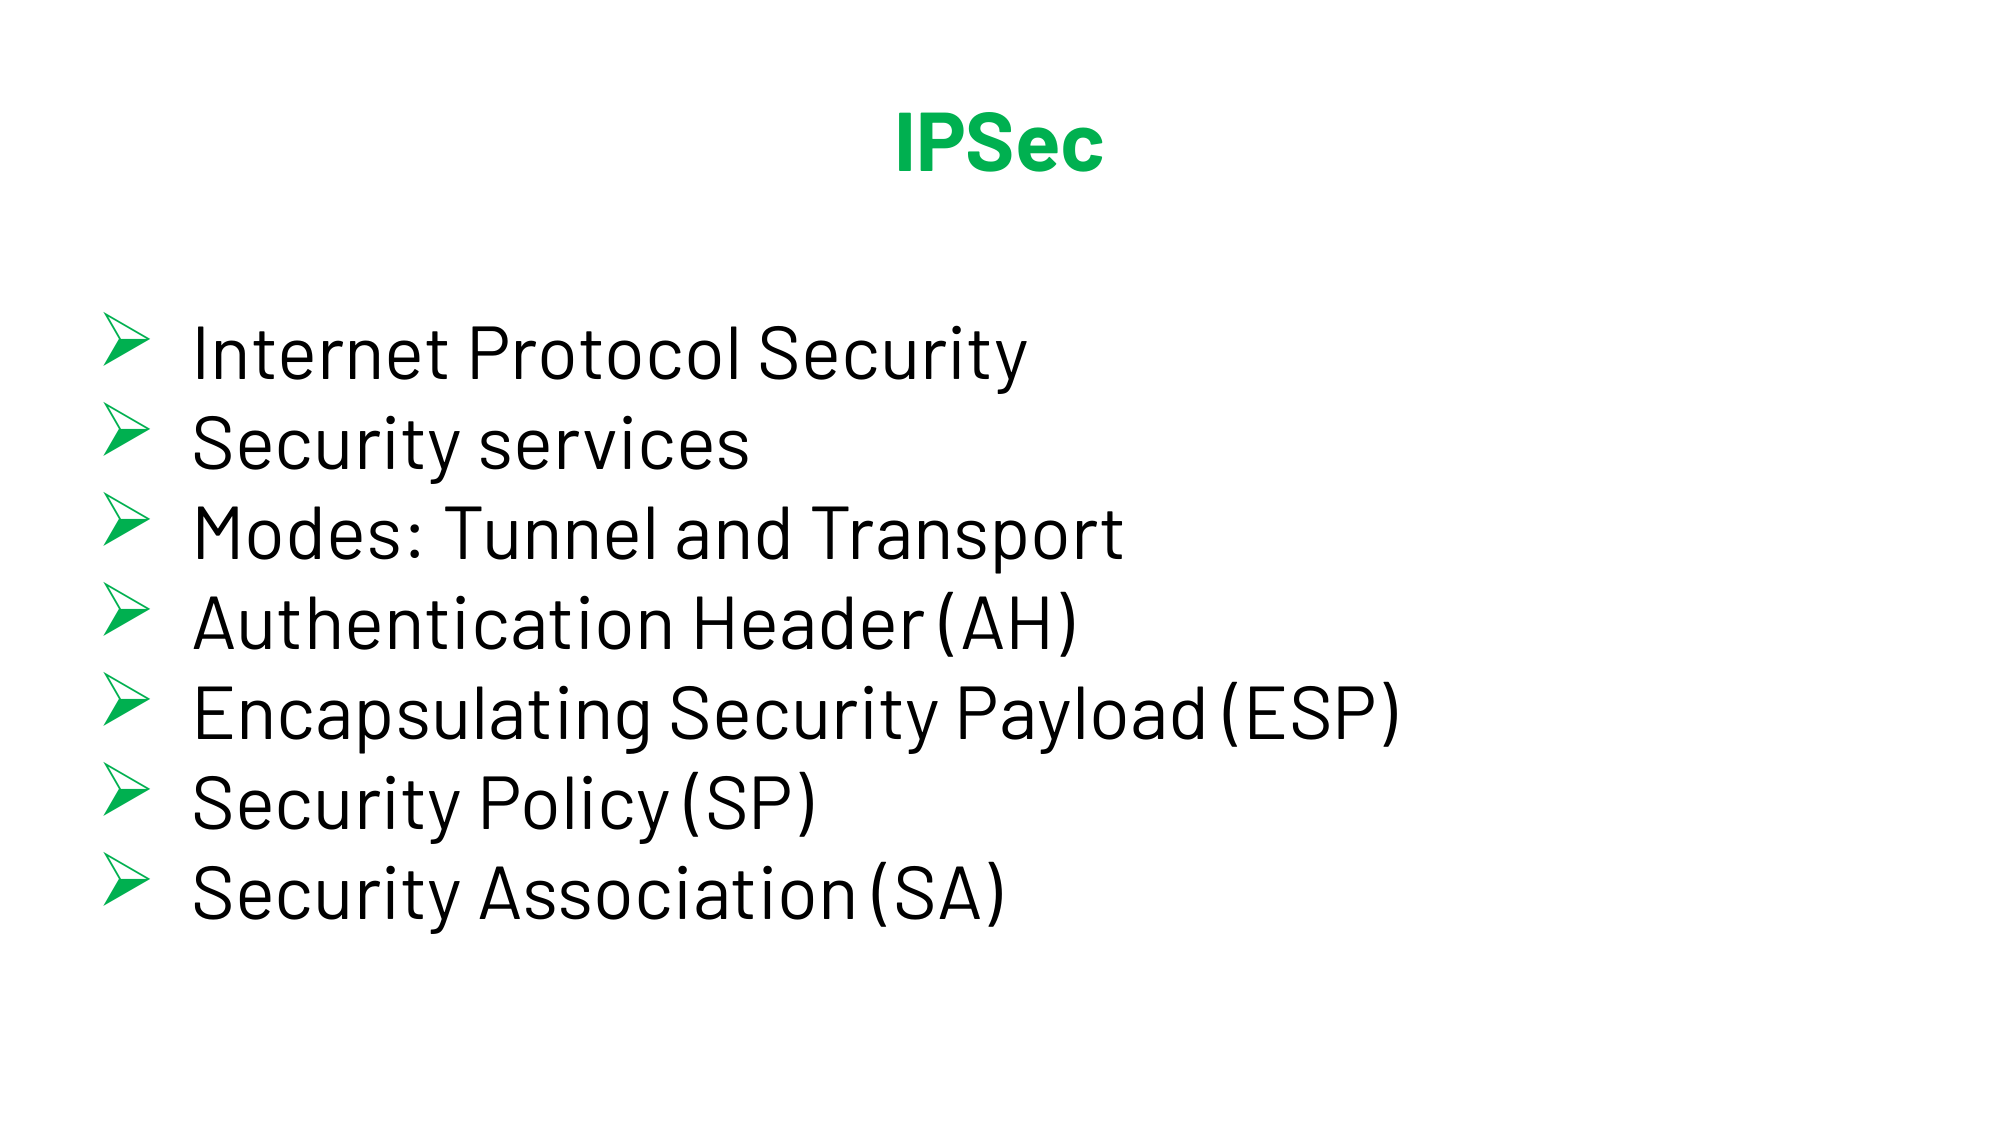

# IPSec
Internet Protocol Security
Security services
Modes: Tunnel and Transport
Authentication Header (AH)
Encapsulating Security Payload (ESP)
Security Policy (SP)
Security Association (SA)